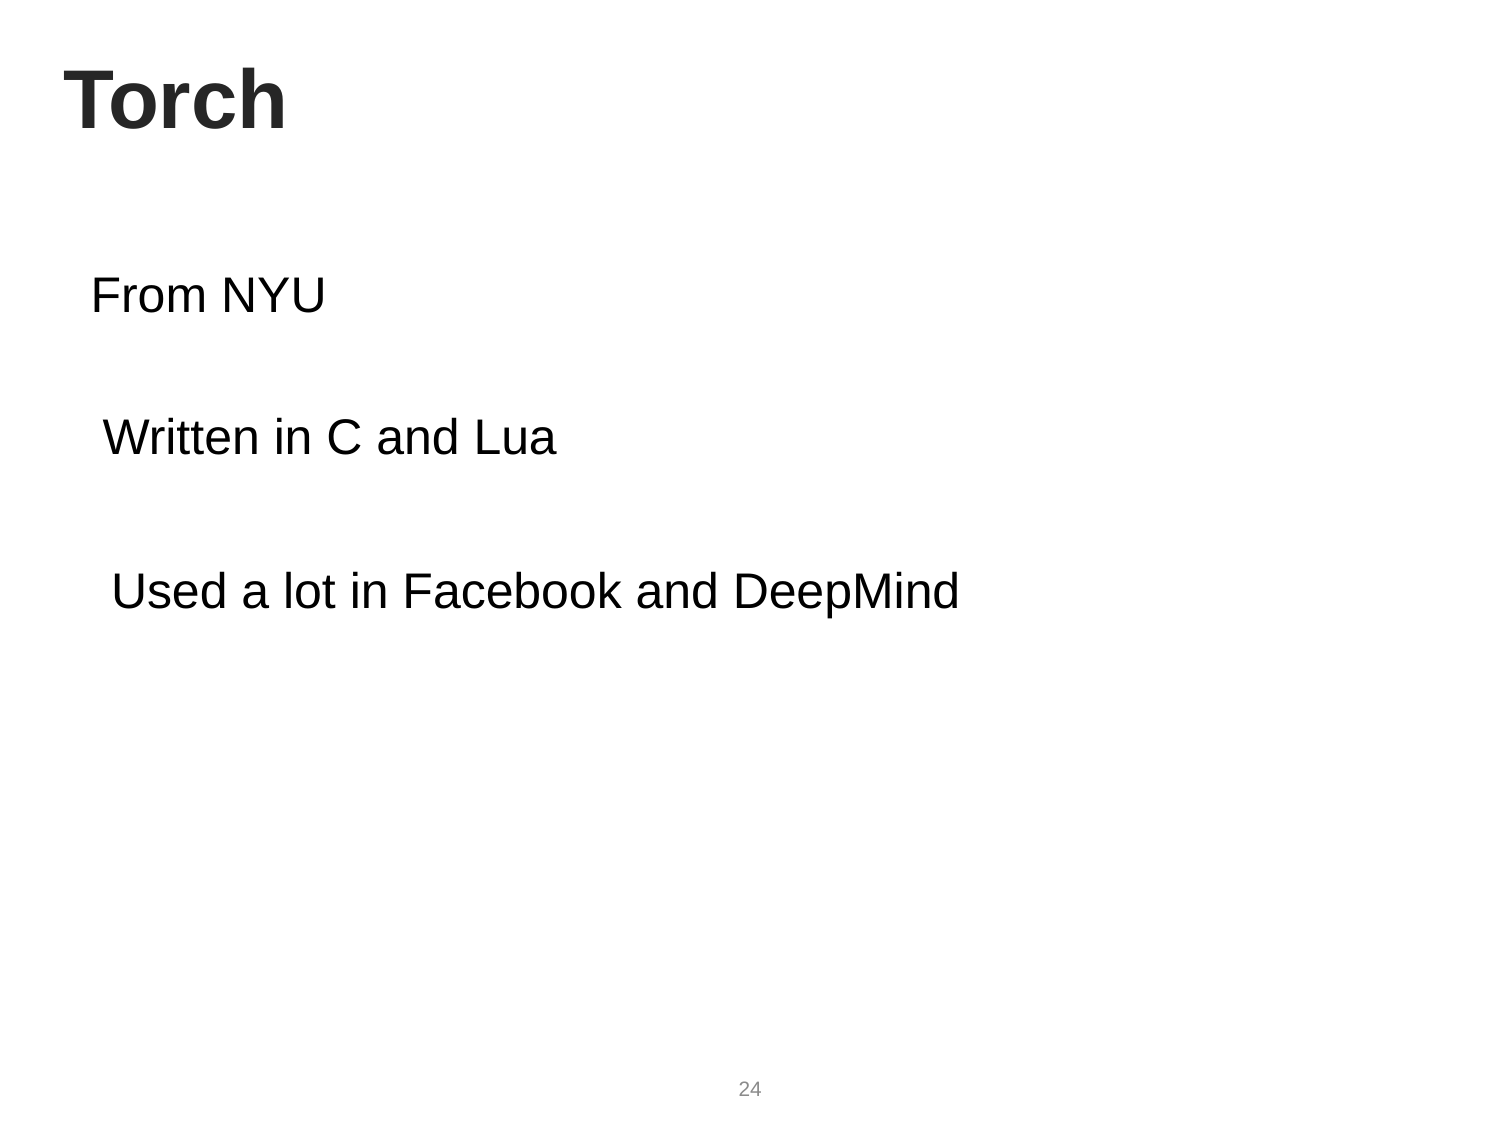

# Torch
From NYU
Written in C and Lua
Used a lot in Facebook and DeepMind
24